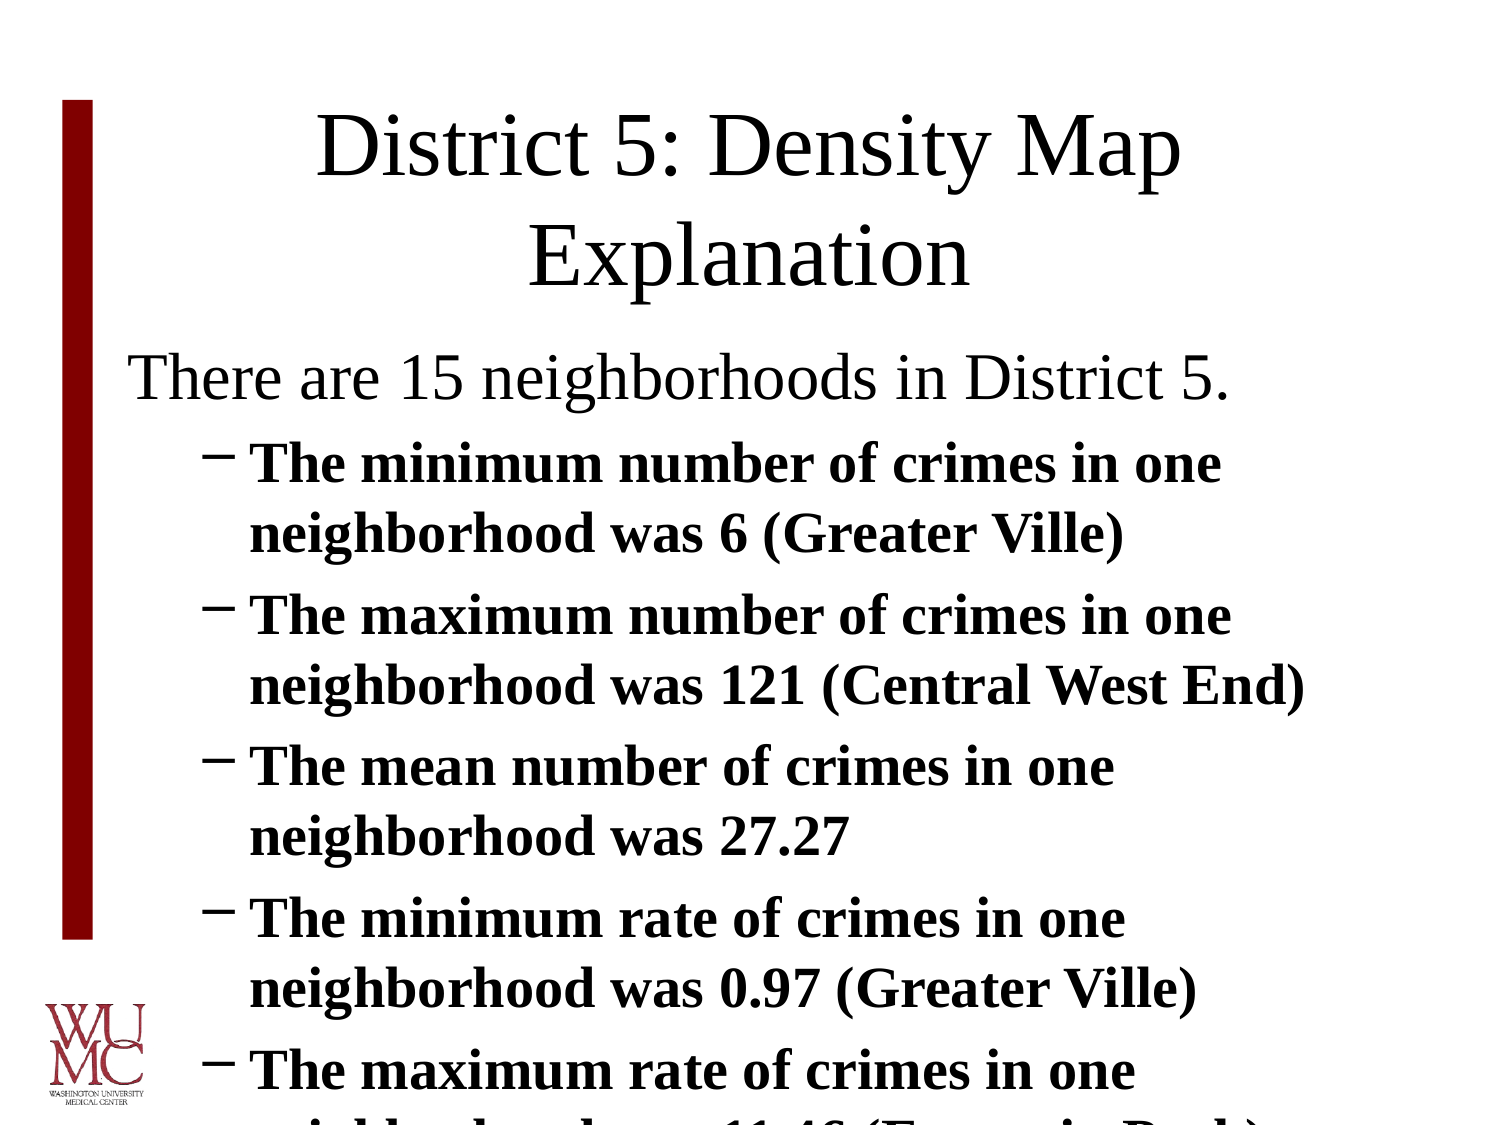

# District 5: Density Map Explanation
There are 15 neighborhoods in District 5.
The minimum number of crimes in one neighborhood was 6 (Greater Ville)
The maximum number of crimes in one neighborhood was 121 (Central West End)
The mean number of crimes in one neighborhood was 27.27
The minimum rate of crimes in one neighborhood was 0.97 (Greater Ville)
The maximum rate of crimes in one neighborhood was 11.46 (Fountain Park)
The mean rate of crimes in one neighborhood was 7.02